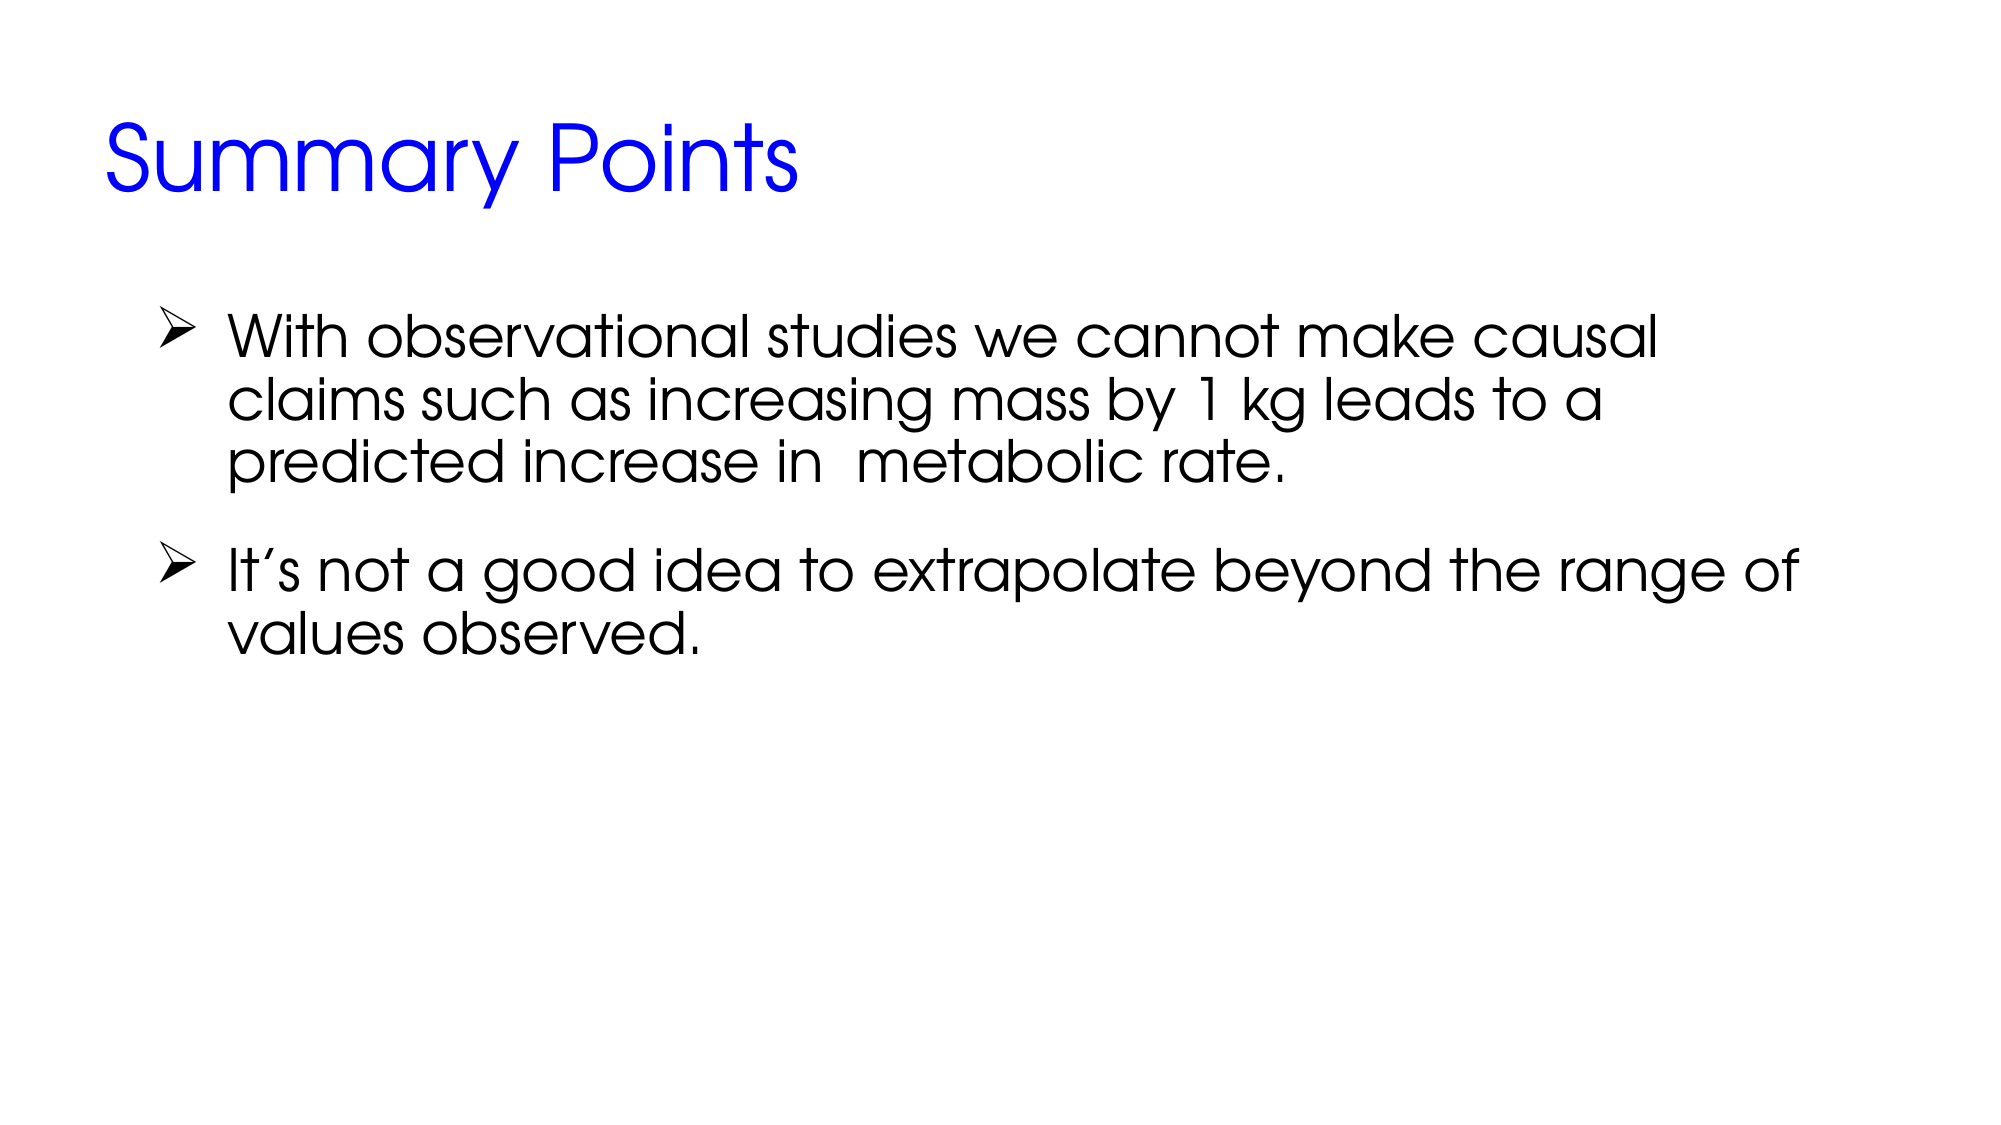

# Summary Points
With observational studies we cannot make causal claims such as increasing mass by 1 kg leads to a predicted increase in  metabolic rate.
It’s not a good idea to extrapolate beyond the range of values observed.